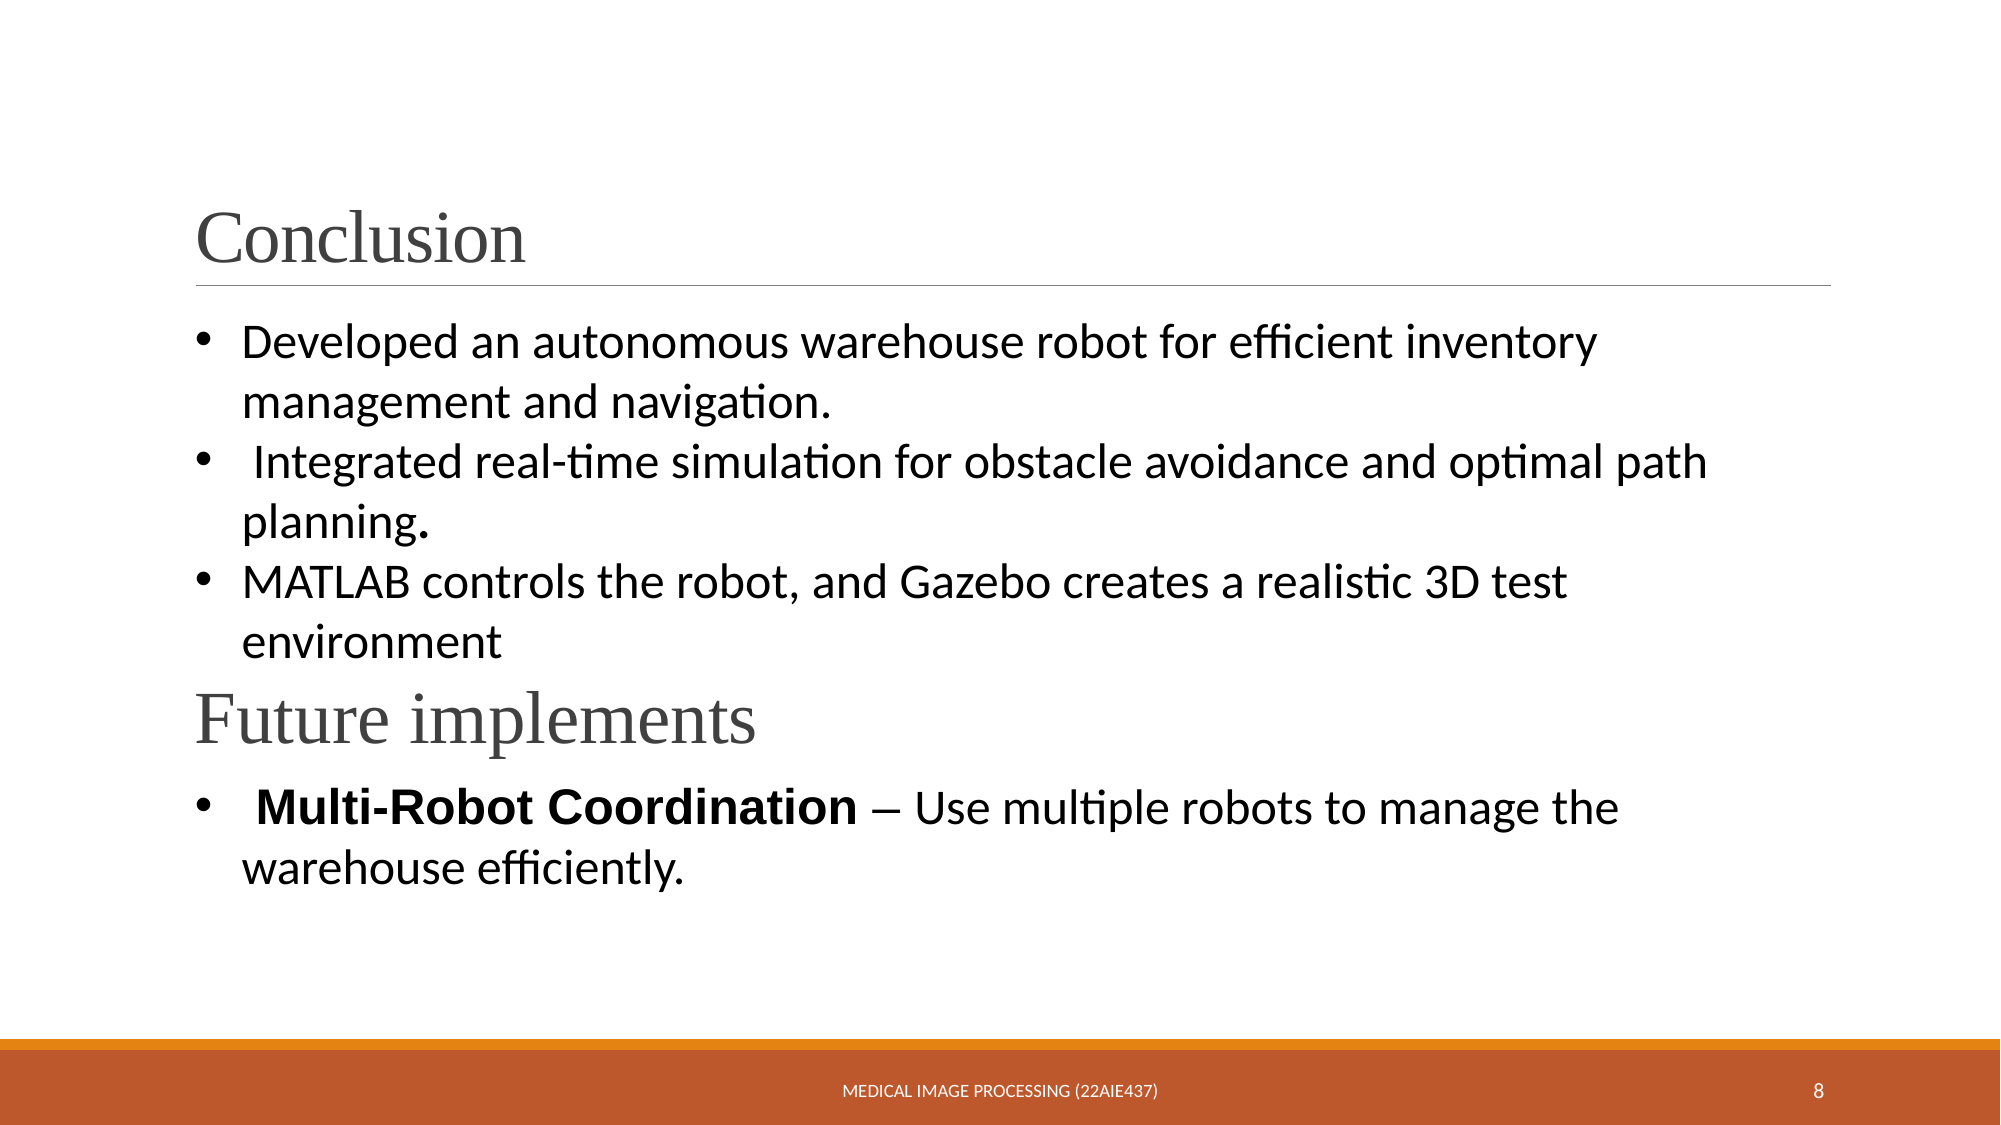

# Conclusion
Developed an autonomous warehouse robot for efficient inventory management and navigation.
 Integrated real-time simulation for obstacle avoidance and optimal path planning.
MATLAB controls the robot, and Gazebo creates a realistic 3D test environment

Future implements
 Multi-Robot Coordination – Use multiple robots to manage the warehouse efficiently.
Medical Image Processing (22AIE437)
8